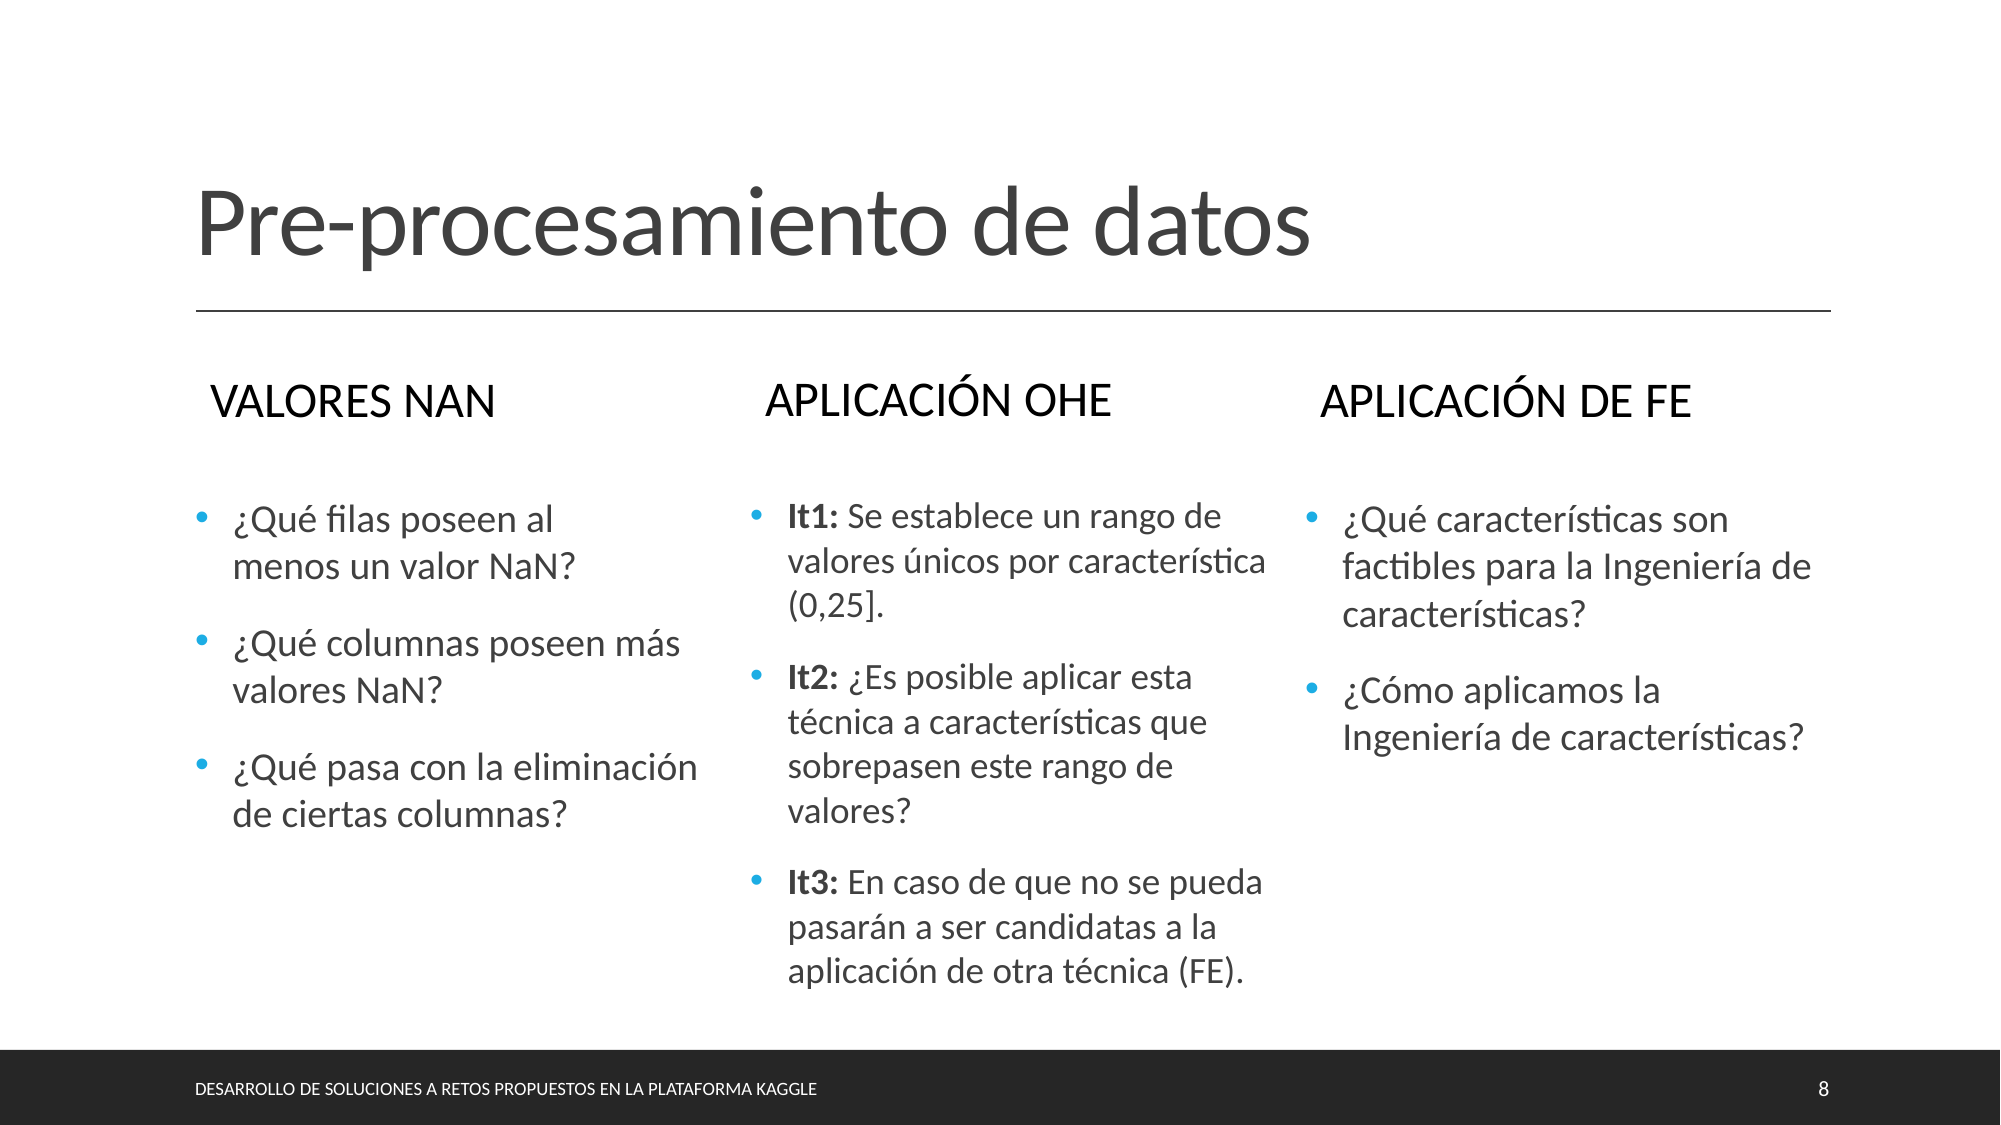

# Pre-procesamiento de datos
Aplicación OHE
Valores NAN
Aplicación de FE
It1: Se establece un rango de valores únicos por característica (0,25].
It2: ¿Es posible aplicar esta técnica a características que sobrepasen este rango de valores?
It3: En caso de que no se pueda pasarán a ser candidatas a la aplicación de otra técnica (FE).
¿Qué características son factibles para la Ingeniería de características?
¿Cómo aplicamos la Ingeniería de características?

¿Qué filas poseen al menos un valor NaN?
¿Qué columnas poseen más valores NaN?
¿Qué pasa con la eliminación de ciertas columnas?
DESARROLLO DE SOLUCIONES A RETOS PROPUESTOS EN LA PLATAFORMA KAGGLE
8